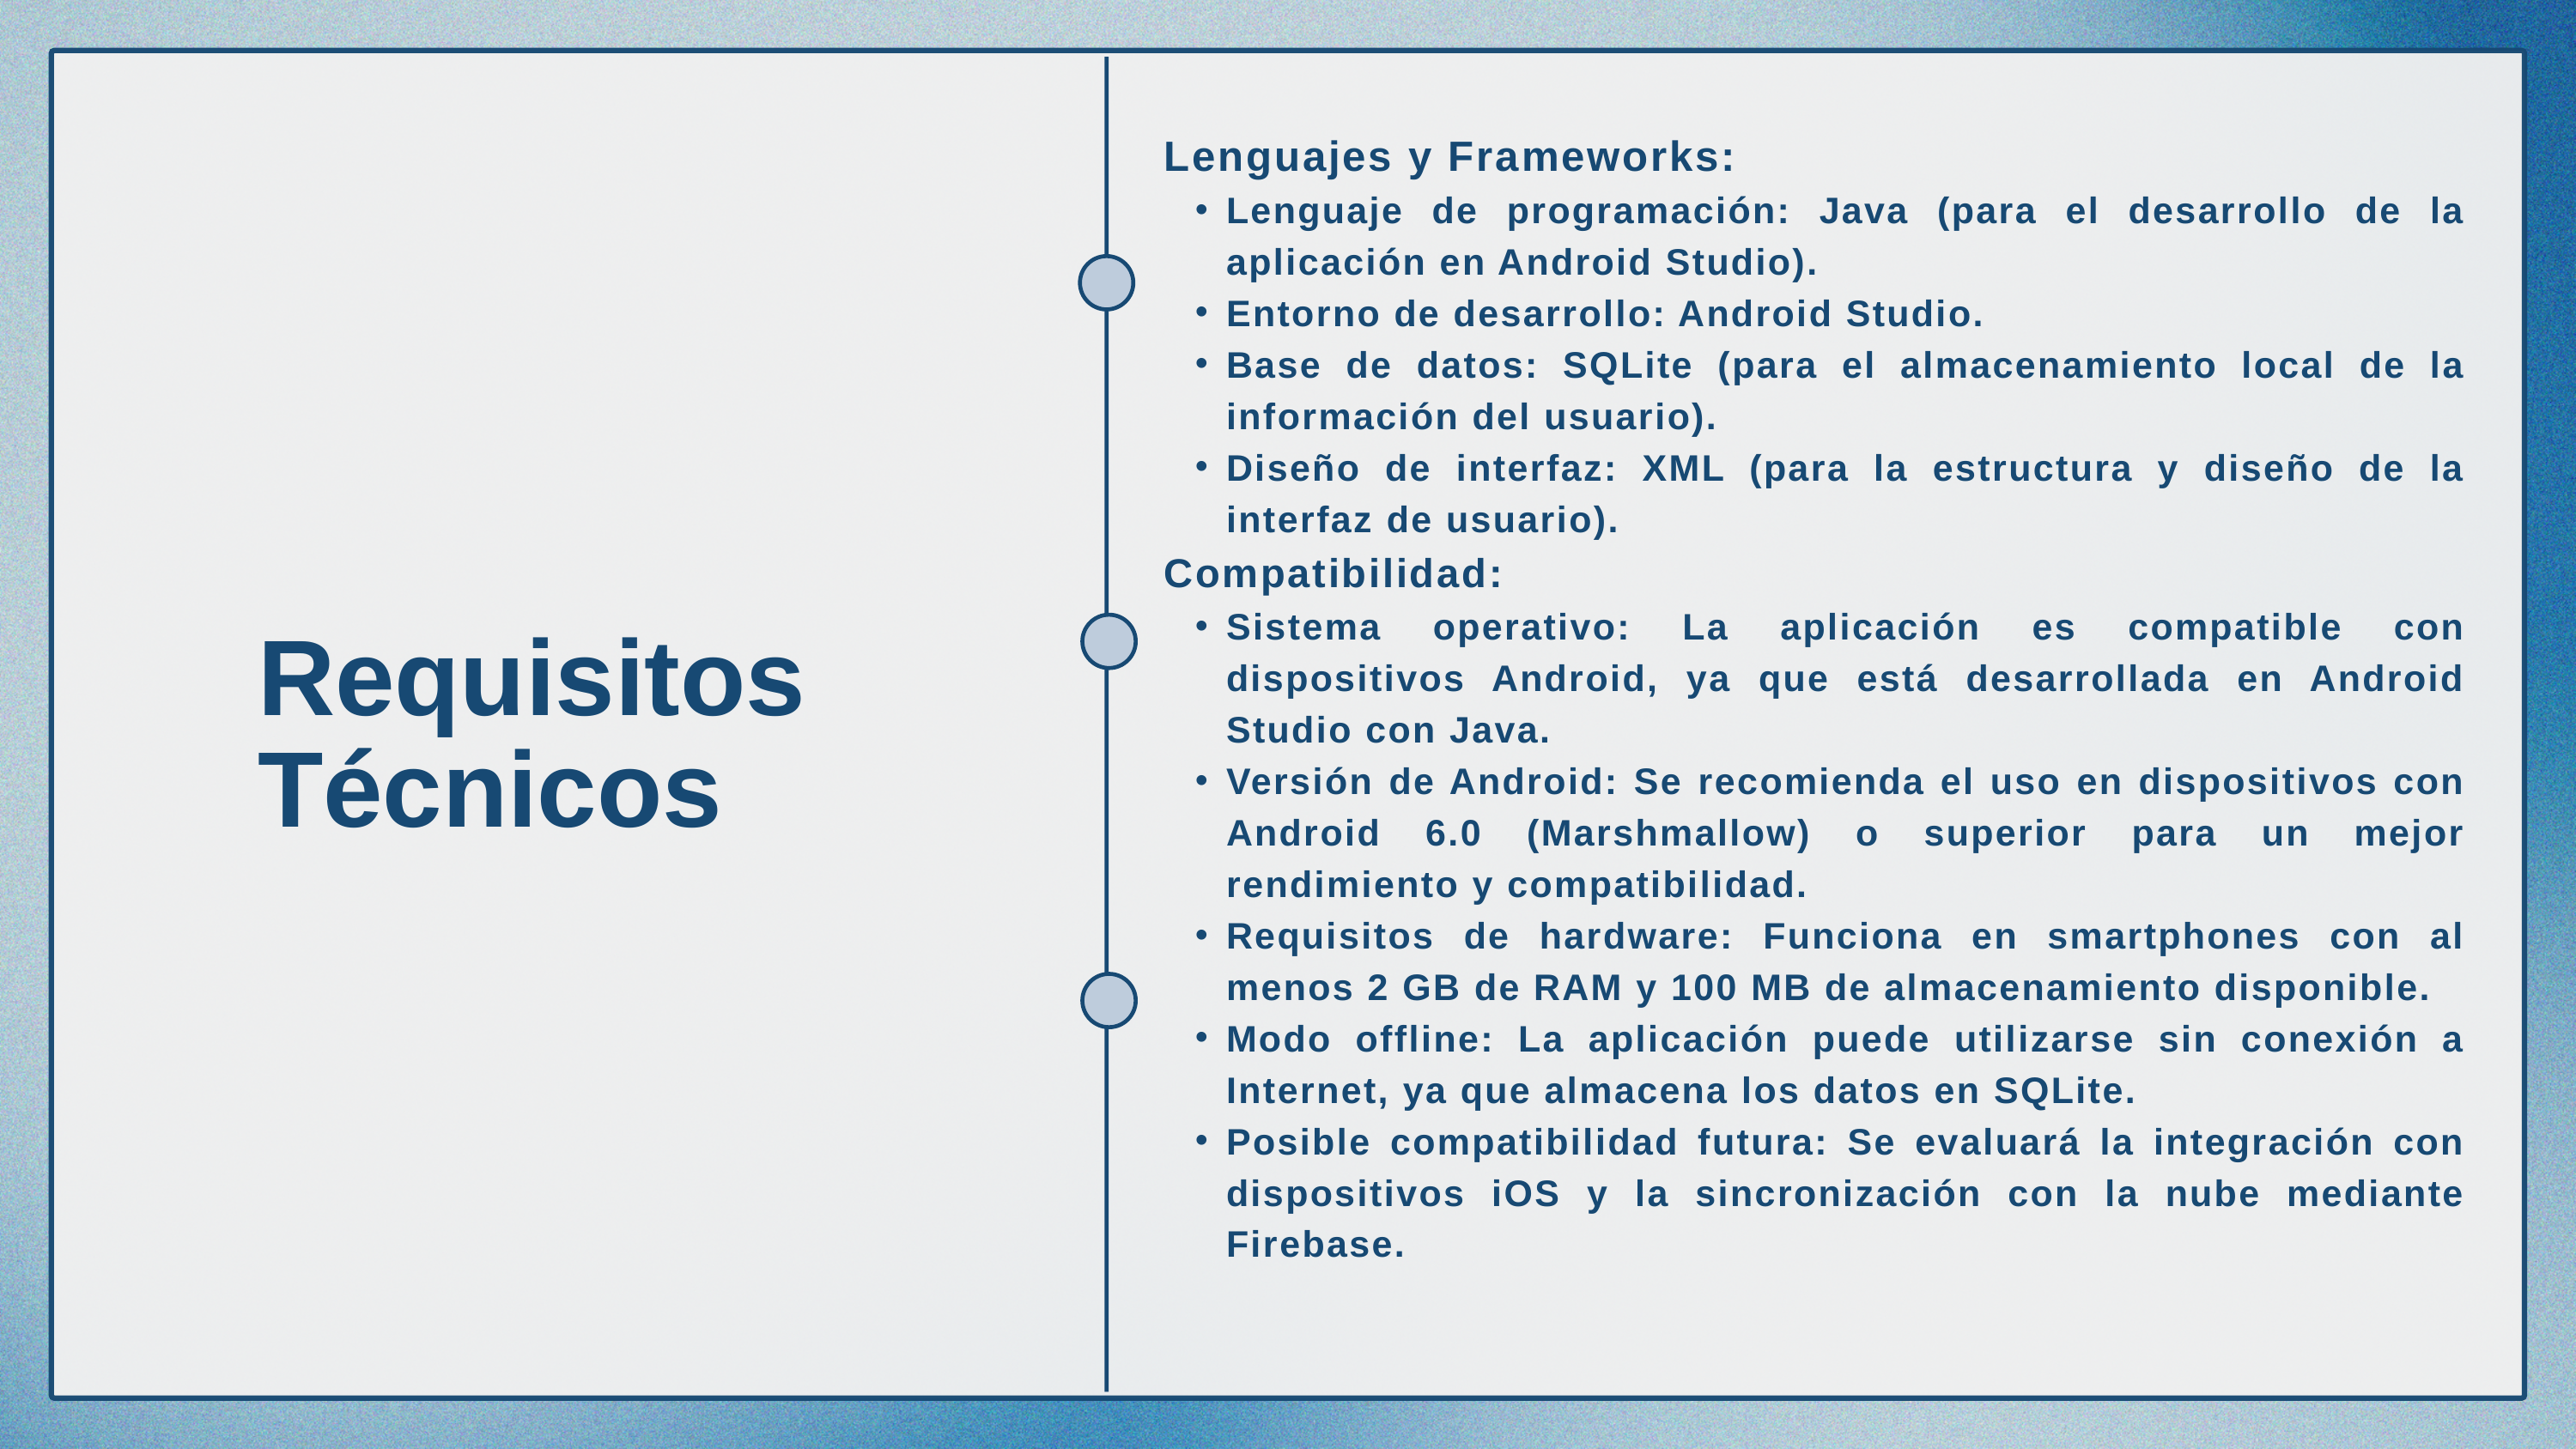

Lenguajes y Frameworks:
Lenguaje de programación: Java (para el desarrollo de la aplicación en Android Studio).
Entorno de desarrollo: Android Studio.
Base de datos: SQLite (para el almacenamiento local de la información del usuario).
Diseño de interfaz: XML (para la estructura y diseño de la interfaz de usuario).
Compatibilidad:
Sistema operativo: La aplicación es compatible con dispositivos Android, ya que está desarrollada en Android Studio con Java.
Versión de Android: Se recomienda el uso en dispositivos con Android 6.0 (Marshmallow) o superior para un mejor rendimiento y compatibilidad.
Requisitos de hardware: Funciona en smartphones con al menos 2 GB de RAM y 100 MB de almacenamiento disponible.
Modo offline: La aplicación puede utilizarse sin conexión a Internet, ya que almacena los datos en SQLite.
Posible compatibilidad futura: Se evaluará la integración con dispositivos iOS y la sincronización con la nube mediante Firebase.

Requisitos Técnicos